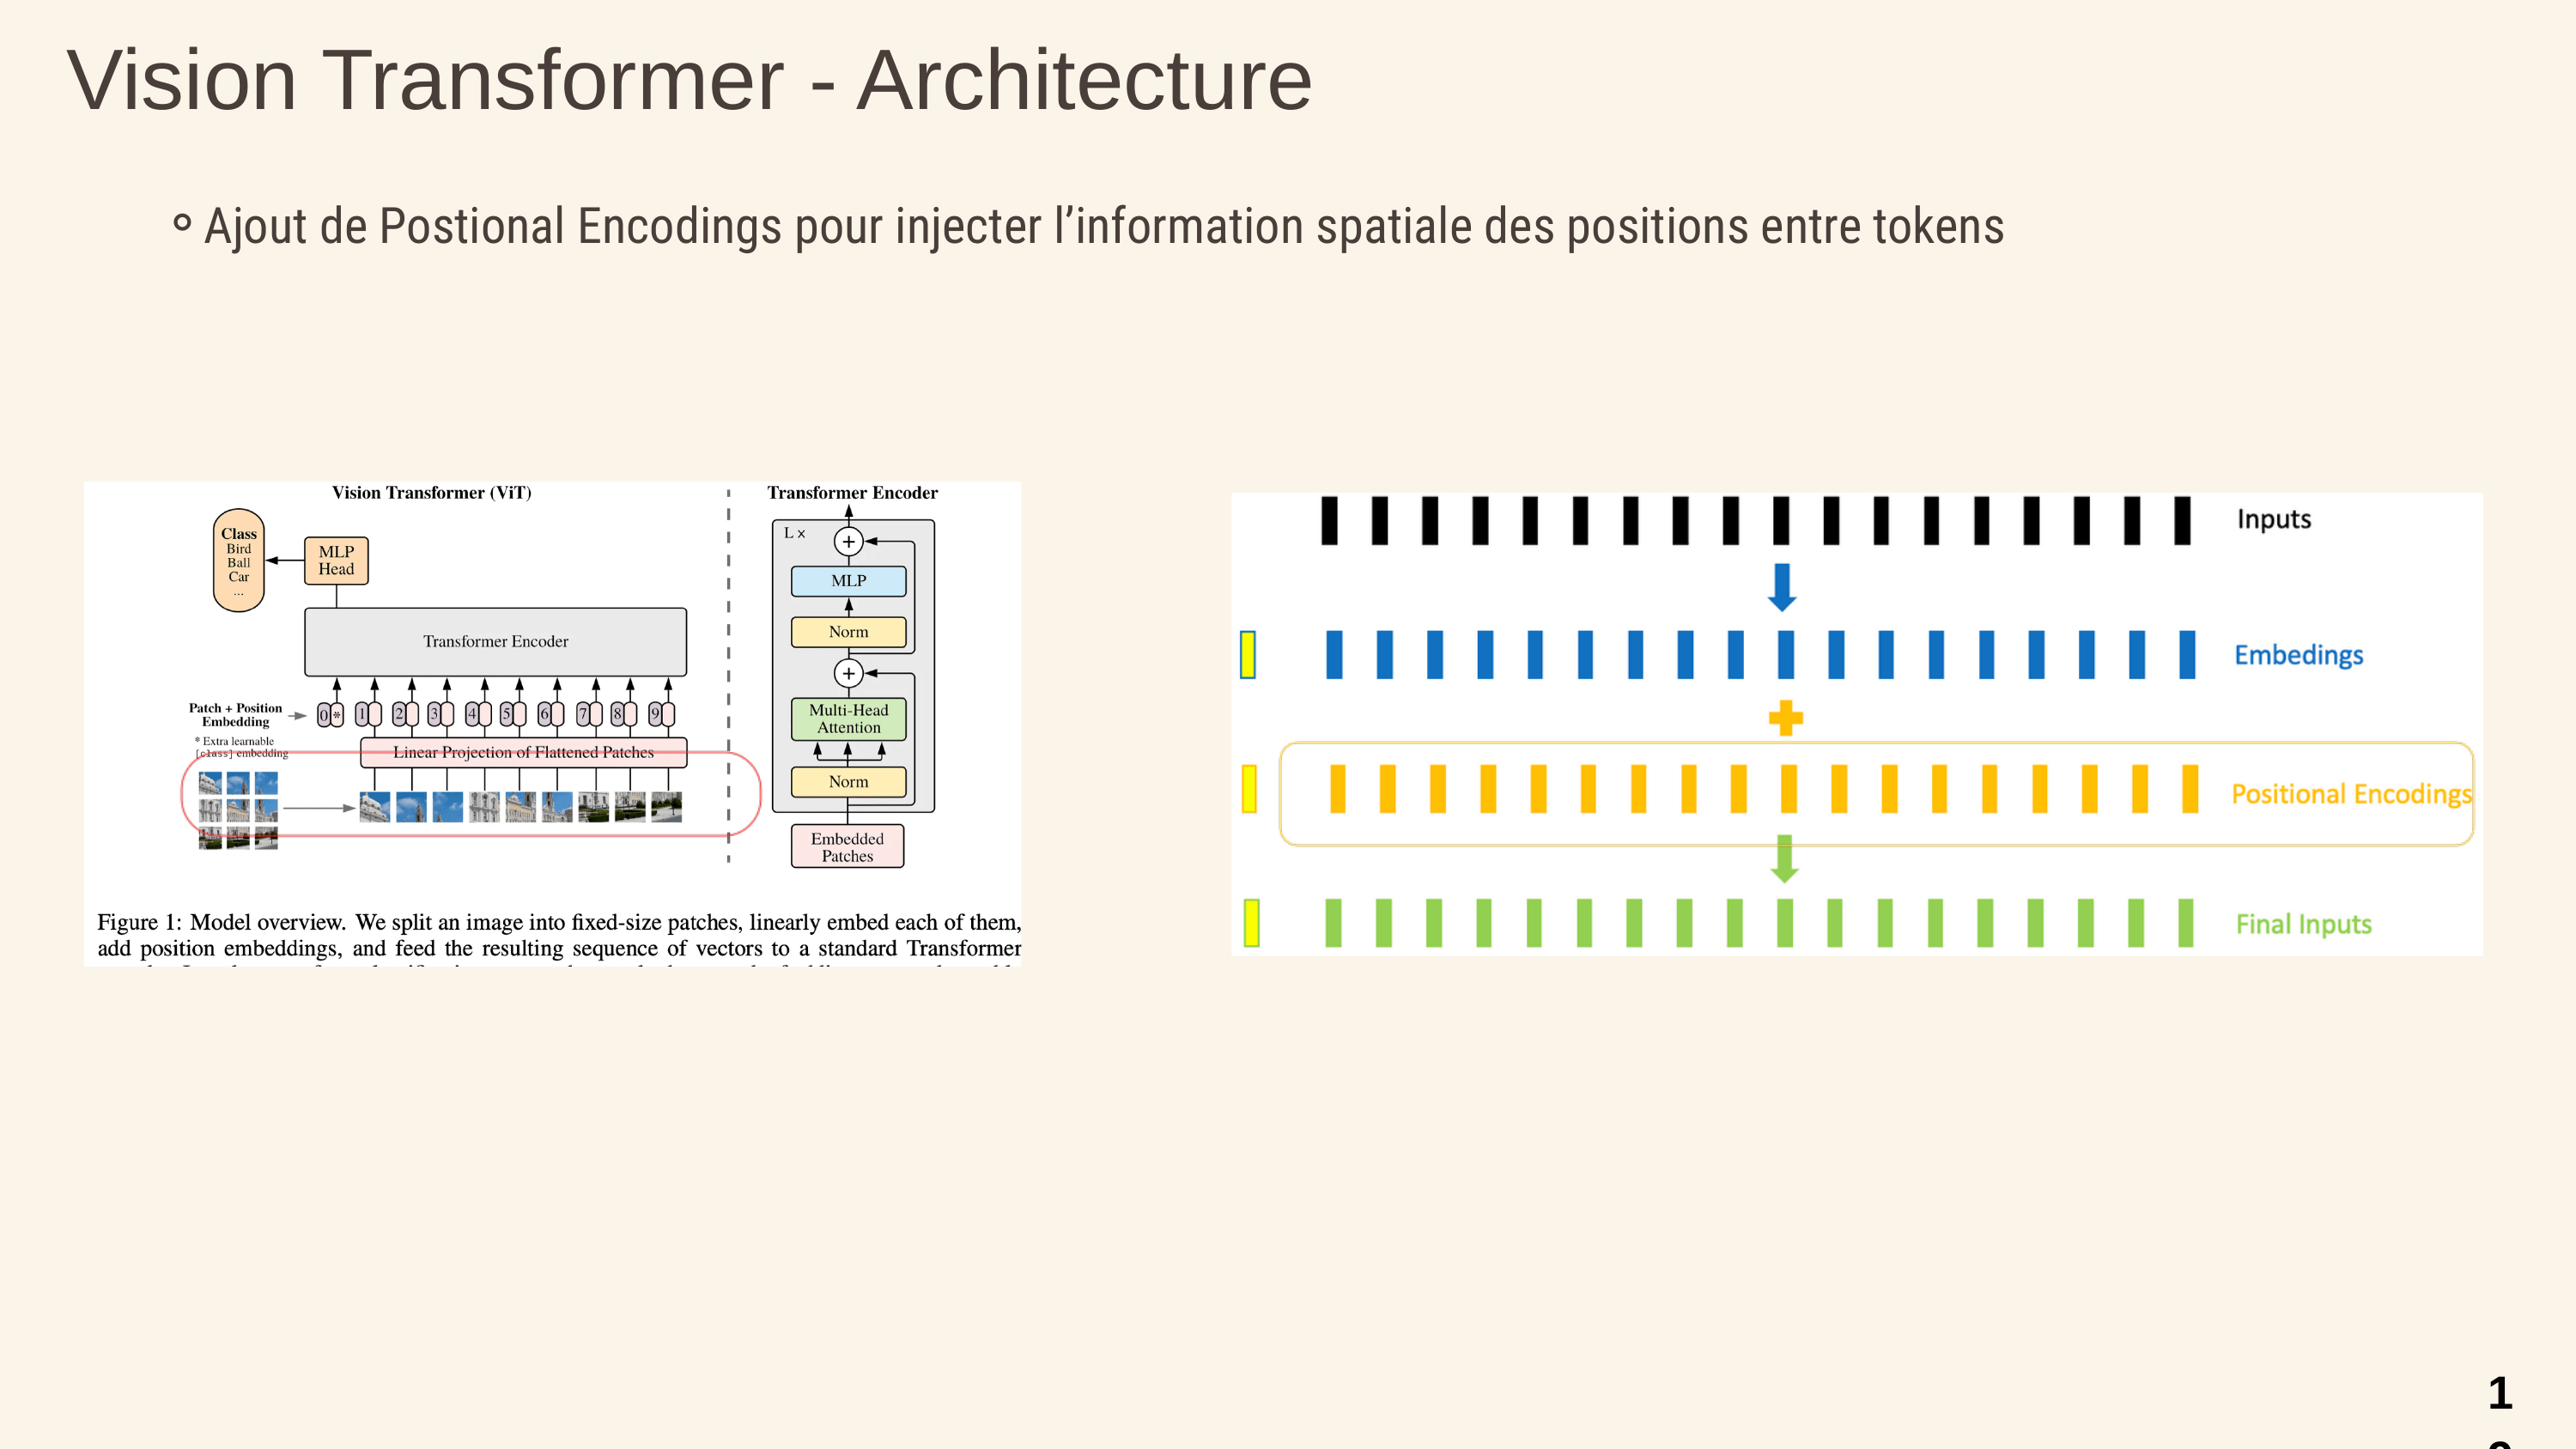

Vision Transformer - Architecture
Ajout de Postional Encodings pour injecter l’information spatiale des positions entre tokens

19